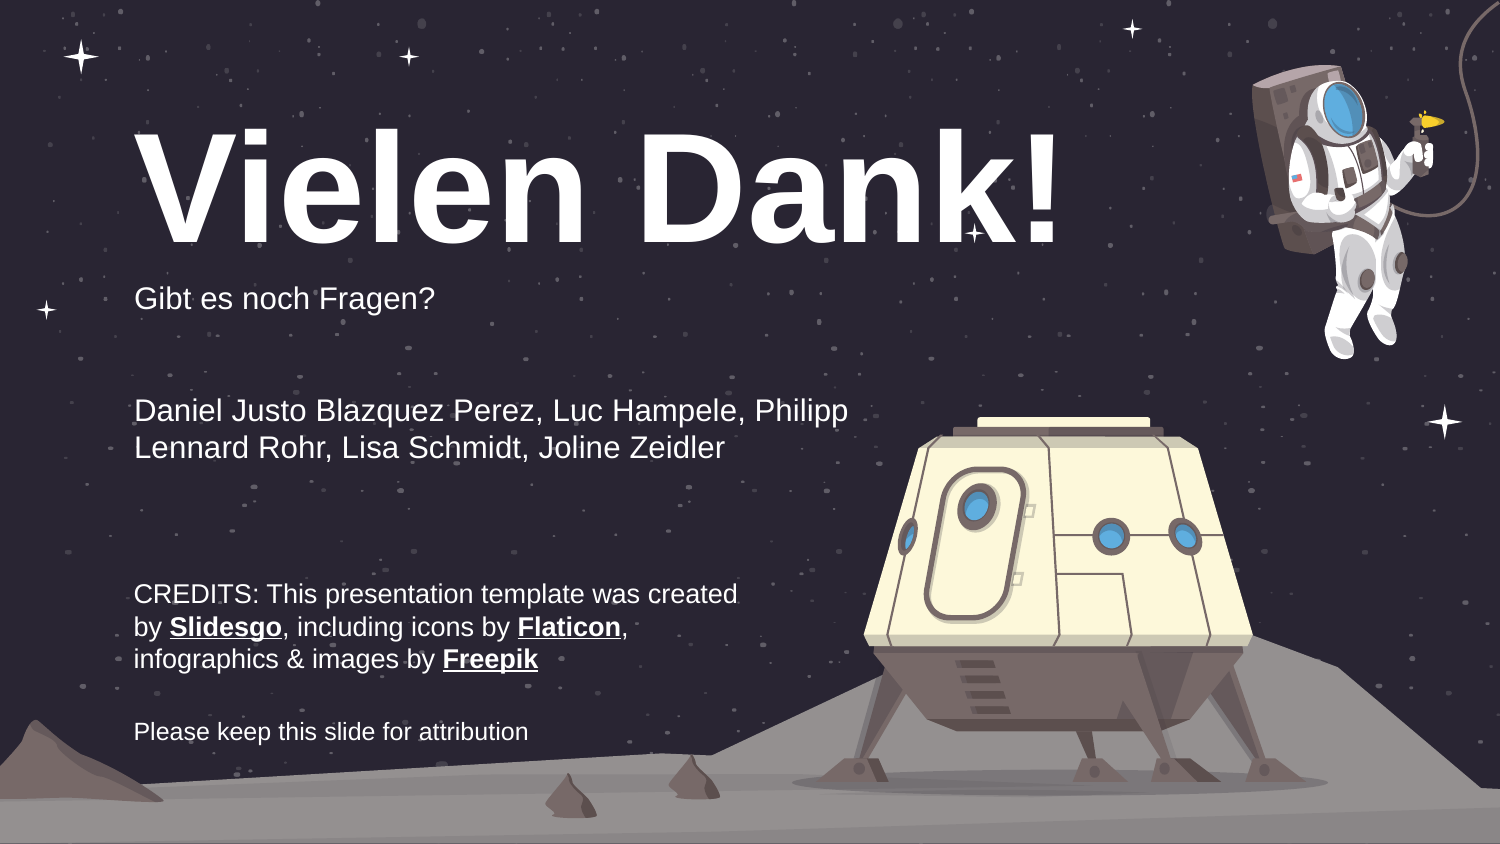

# Vielen Dank!

Gibt es noch Fragen?

Daniel Justo Blazquez Perez, Luc Hampele, Philipp Lennard Rohr, Lisa Schmidt, Joline Zeidler

Please keep this slide for attribution